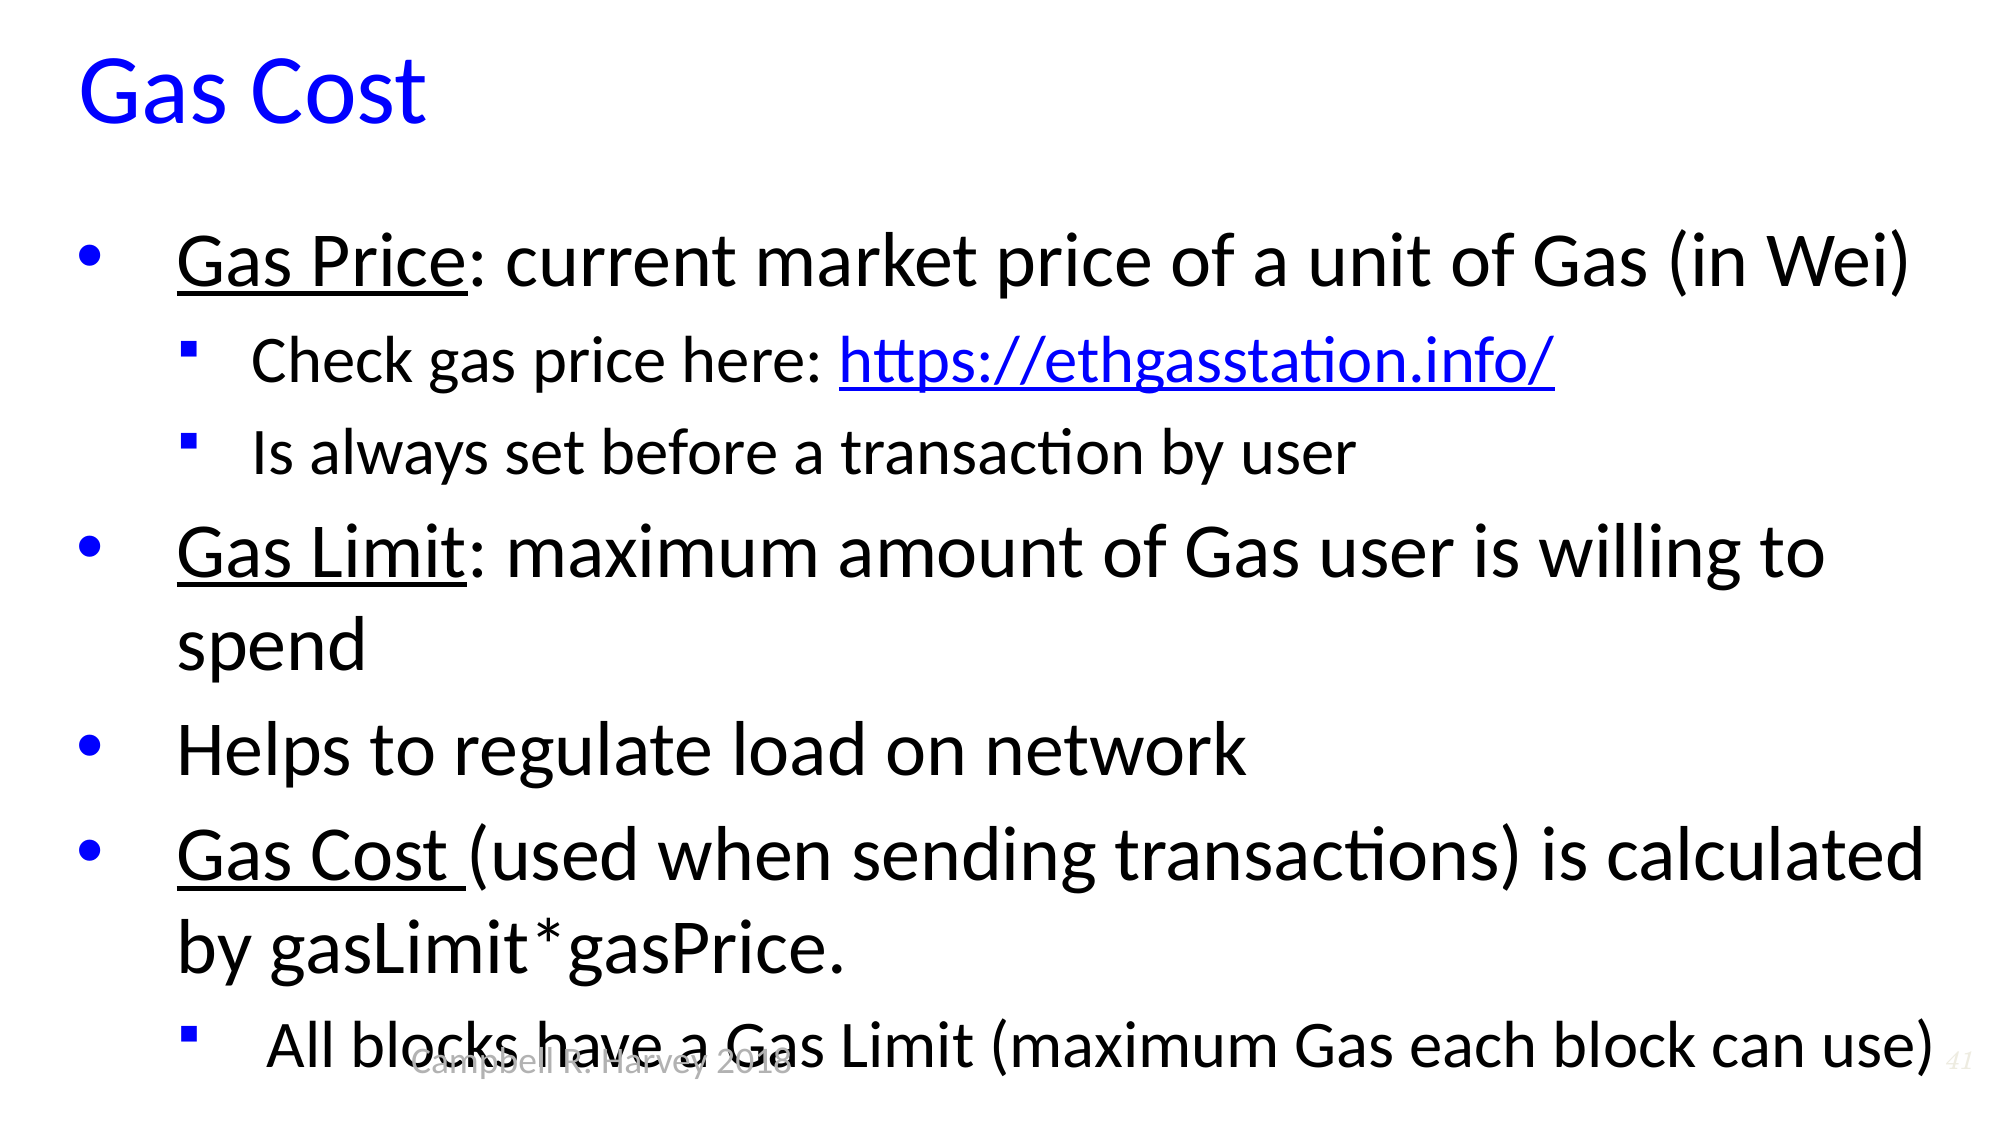

# Gas Cost
Gas Price: current market price of a unit of Gas (in Wei)
Check gas price here: https://ethgasstation.info/
Is always set before a transaction by user
Gas Limit: maximum amount of Gas user is willing to spend
Helps to regulate load on network
Gas Cost (used when sending transactions) is calculated by gasLimit*gasPrice.
All blocks have a Gas Limit (maximum Gas each block can use)
41
Campbell R. Harvey 2018